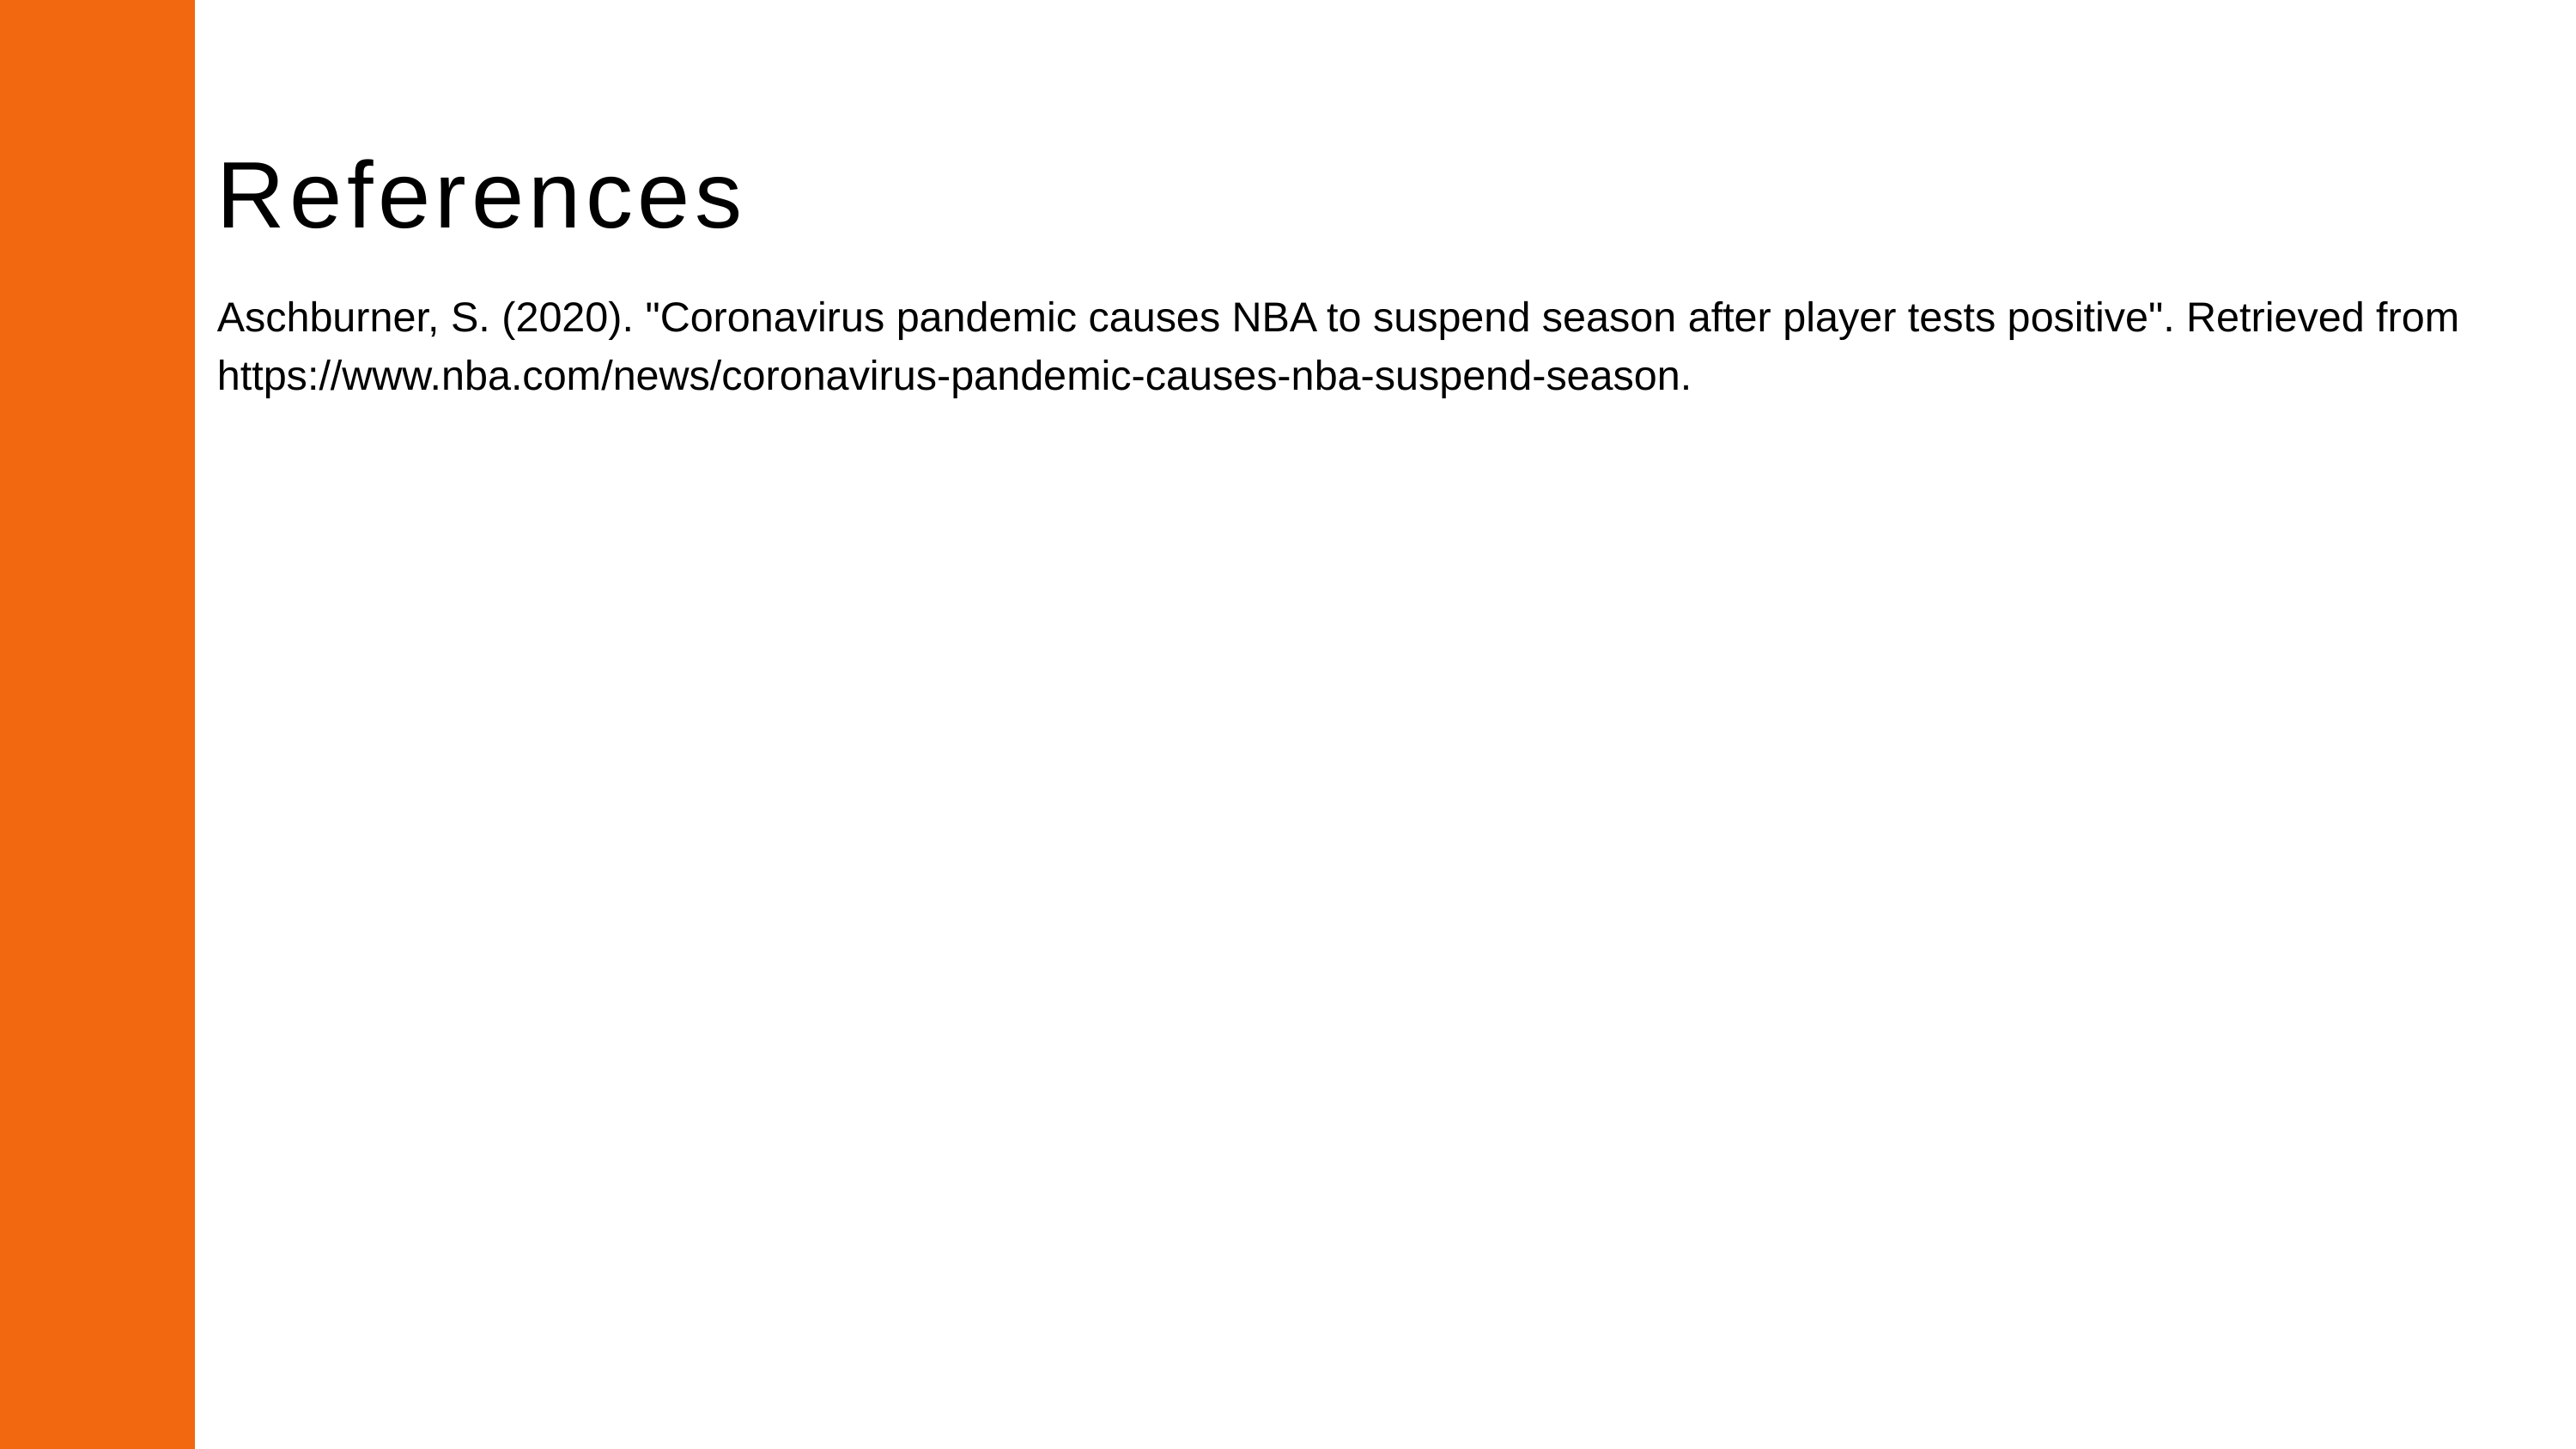

References
Aschburner, S. (2020). "Coronavirus pandemic causes NBA to suspend season after player tests positive". Retrieved from https://www.nba.com/news/coronavirus-pandemic-causes-nba-suspend-season.